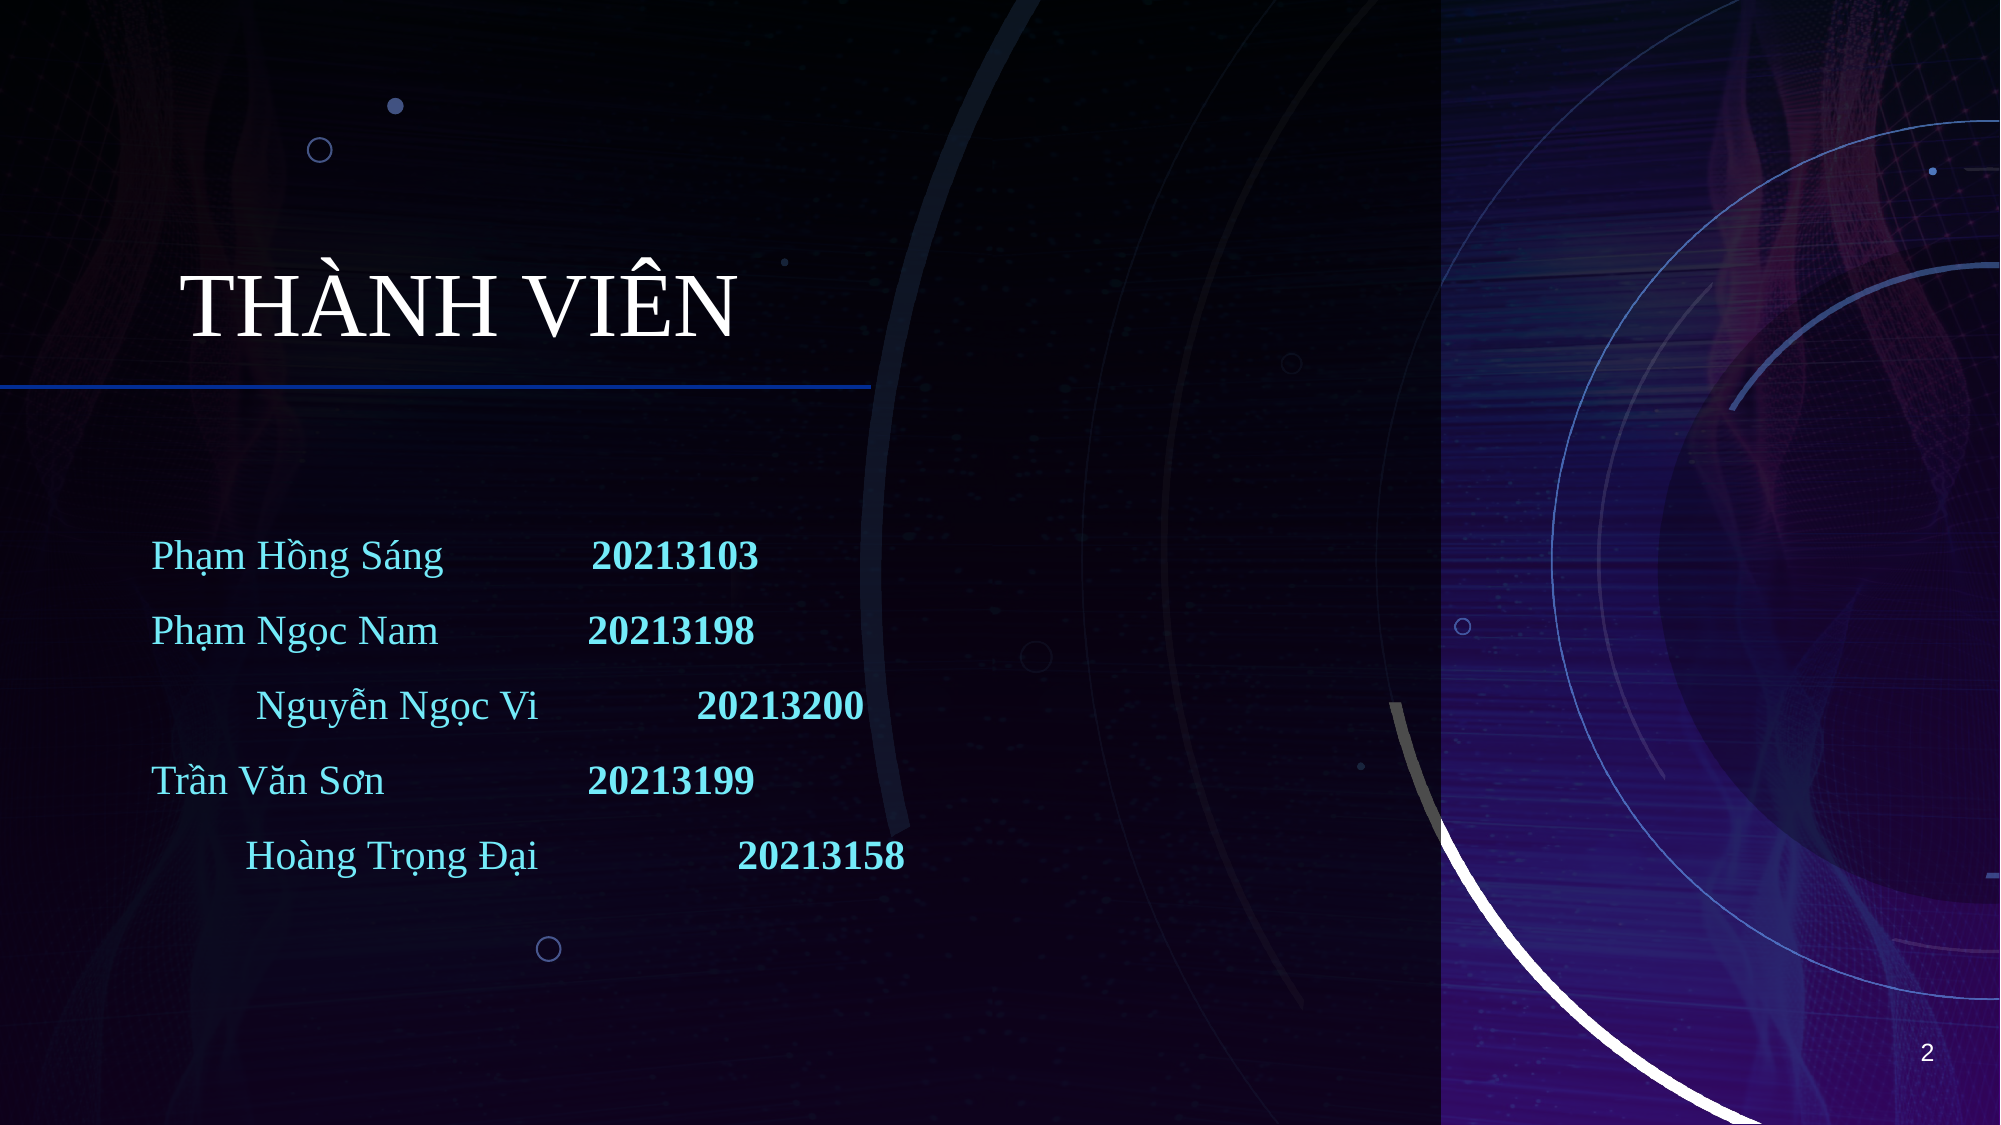

# THÀNH VIÊN
Phạm Hồng Sáng              20213103
Phạm Ngọc Nam	             20213198	                                            Nguyễn Ngọc Vi               20213200
Trần Văn Sơn	             20213199	                                           Hoàng Trọng Đại	             20213158

2